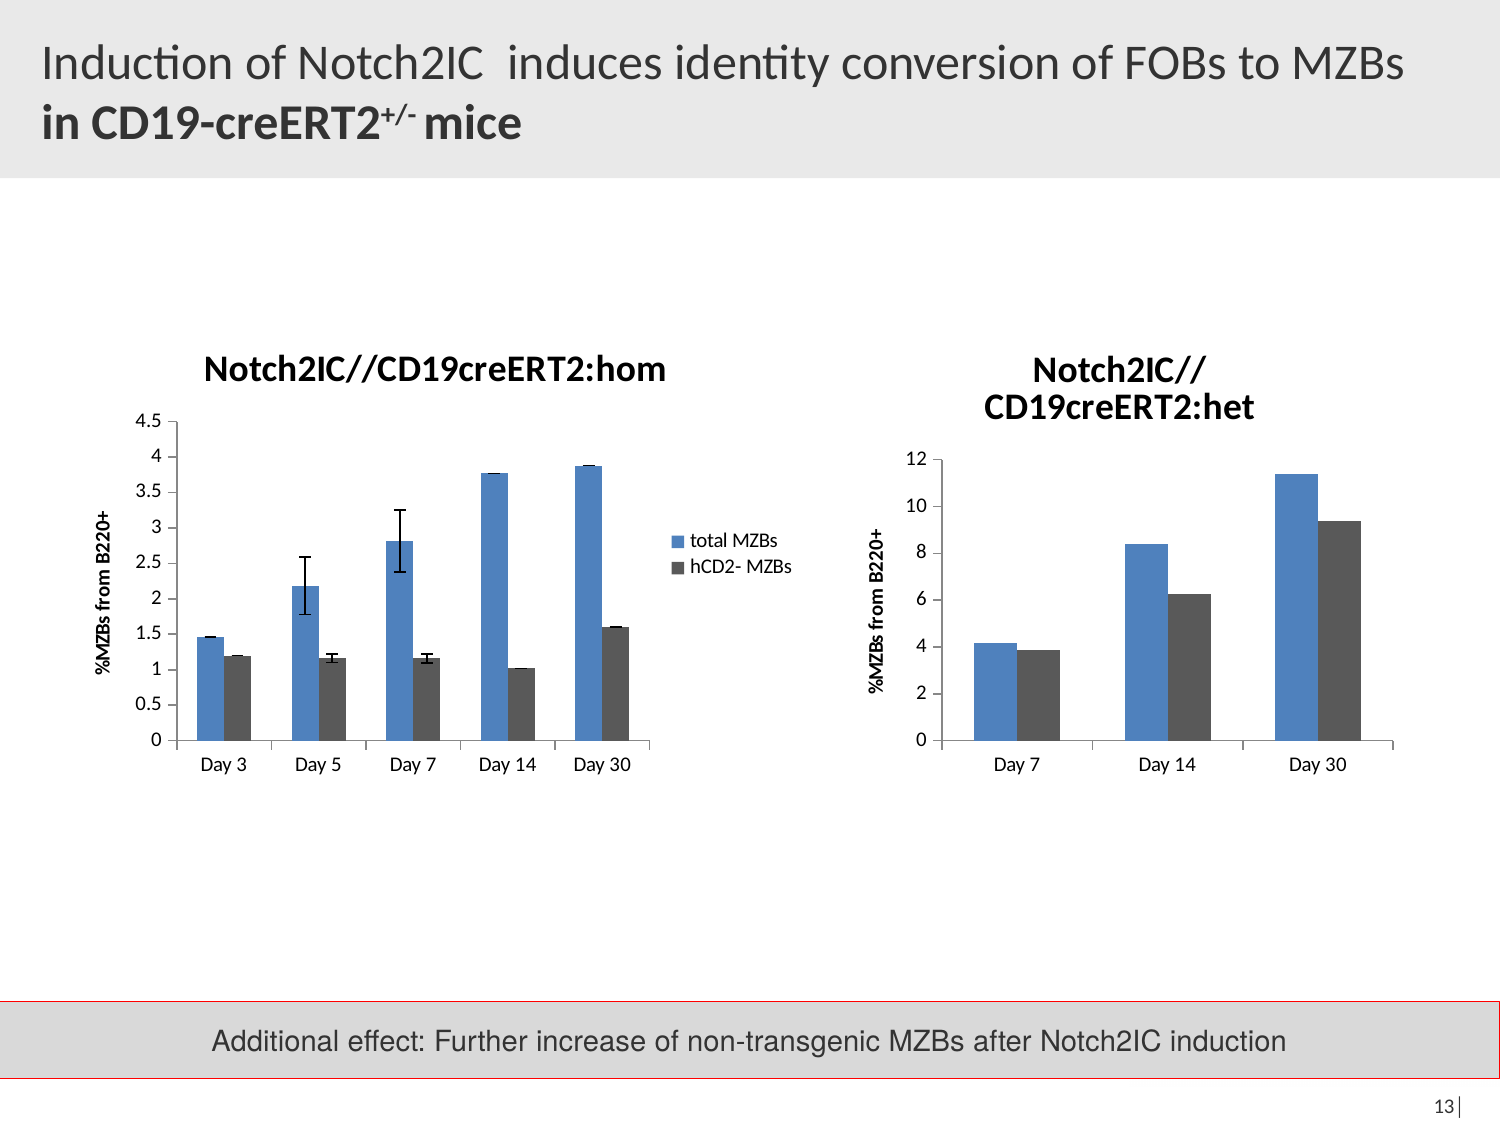

# Induction of Notch2IC  induces identity conversion of FOBs to MZBs in CD19-creERT2+/- mice

### Chart: Notch2IC//CD19creERT2:hom

| Category | total MZBs | hCD2- MZBs |
|---|---|---|
| Day 3 | 1.46 | 1.2 |
| Day 5 | 2.185 | 1.1600000000000001 |
| Day 7 | 2.8166666666666664 | 1.16 |
| Day 14 | 3.77 | 1.02 |
| Day 30 | 3.88 | 1.6 |

### Chart: Notch2IC//CD19creERT2:het

| Category | total MZBs | hCD2- MZBs |
|---|---|---|
| Day 7 | 4.17 | 3.85 |
| Day 14 | 8.41 | 6.28 |
| Day 30 | 11.4 | 9.38 |
Additional effect: Further increase of non-transgenic MZBs after Notch2IC induction
13│